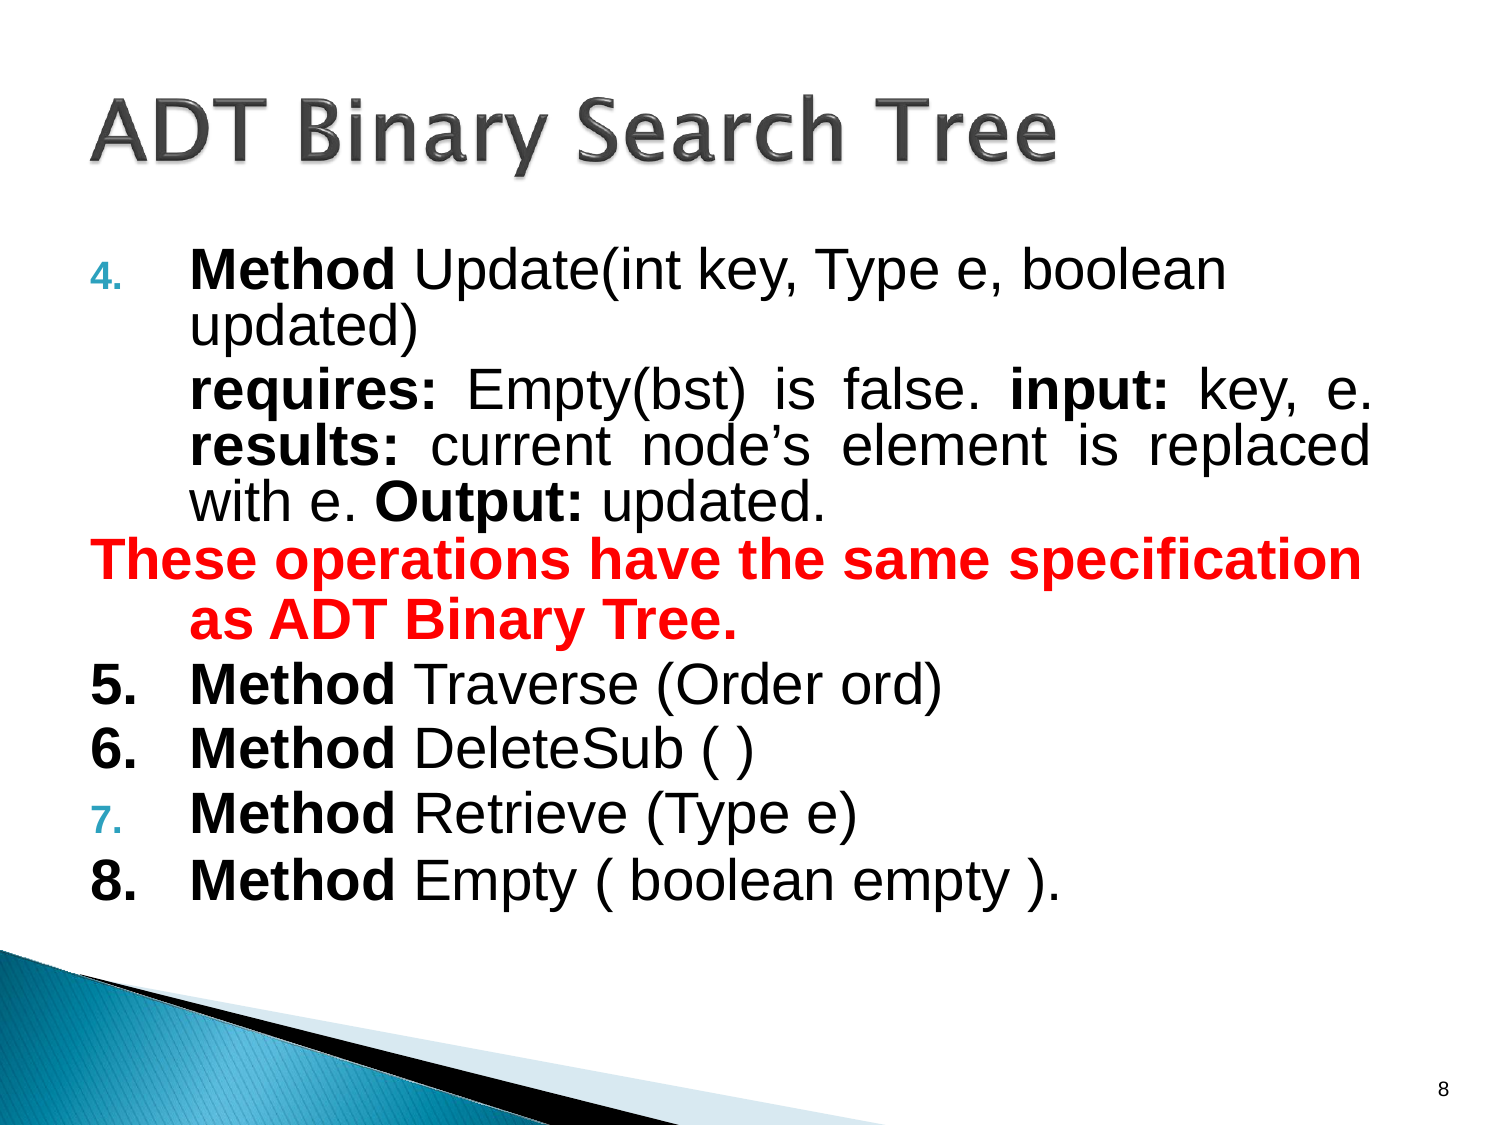

Method Update(int key, Type e, boolean  updated)
requires: Empty(bst) is false. input: key, e.  results: current node’s element is replaced  with e. Output: updated.
These operations have the same specification
as ADT Binary Tree.
Method Traverse (Order ord)
Method DeleteSub ( )
Method Retrieve (Type e)
Method Empty ( boolean empty ).
8